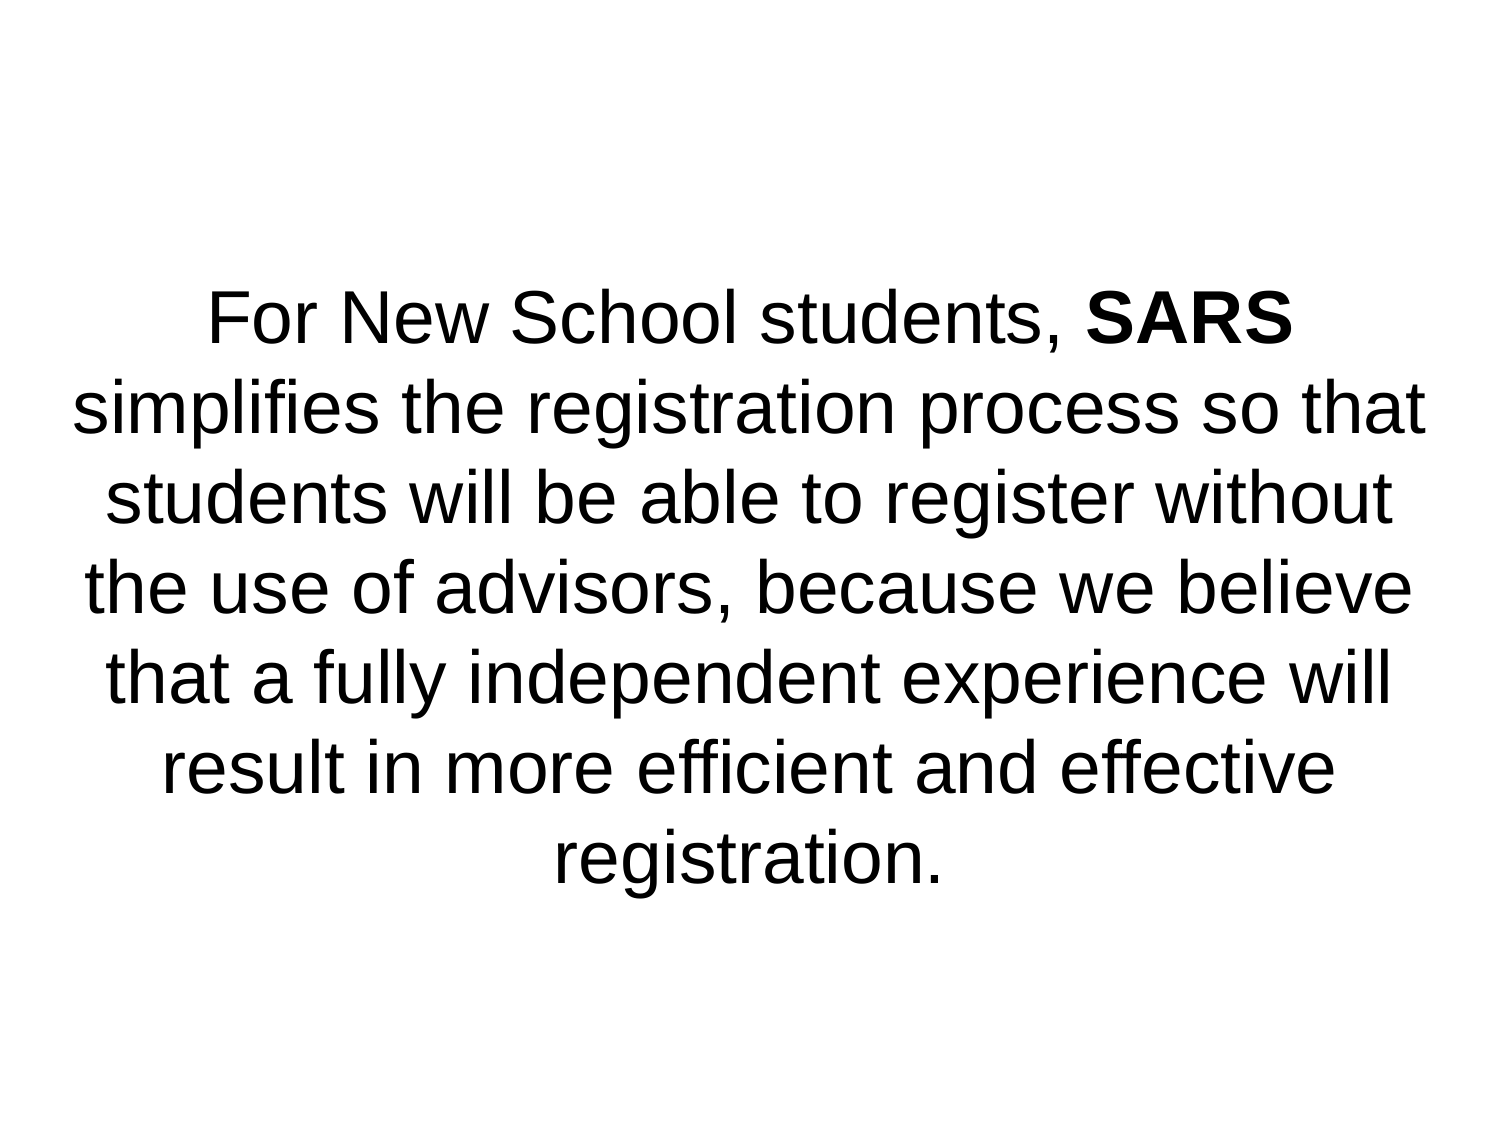

For New School students, SARS simplifies the registration process so that students will be able to register without the use of advisors, because we believe that a fully independent experience will result in more efficient and effective registration.